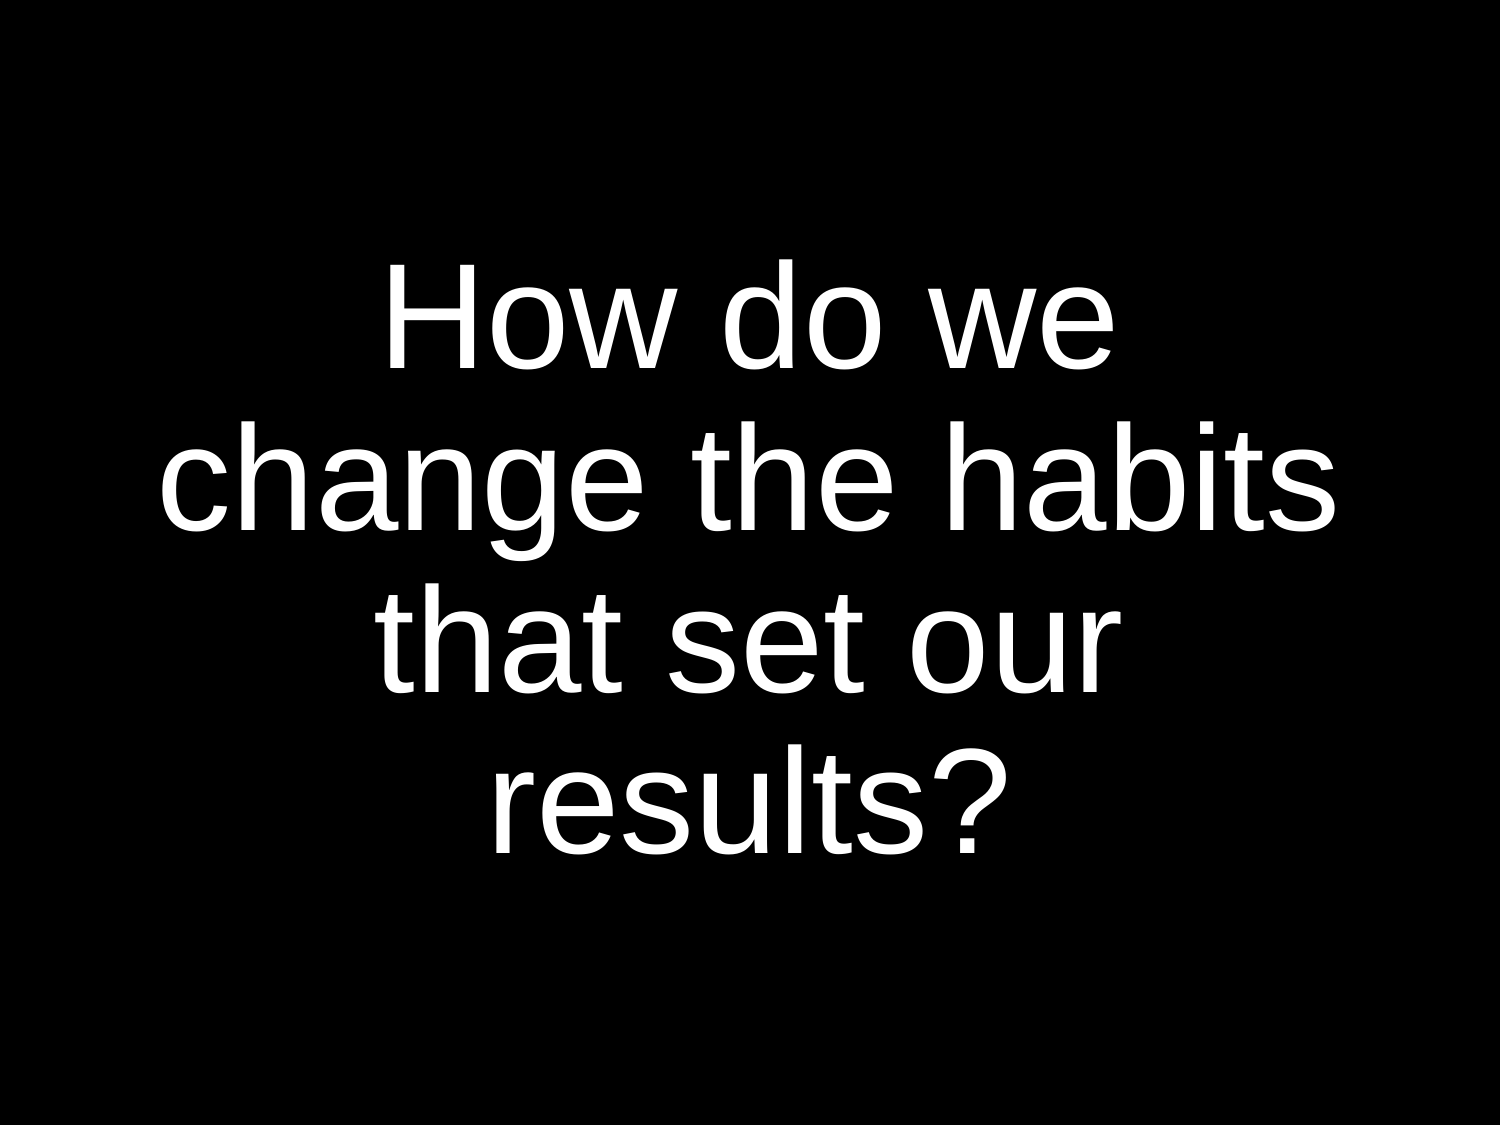

# How do we change the habits that set our results?